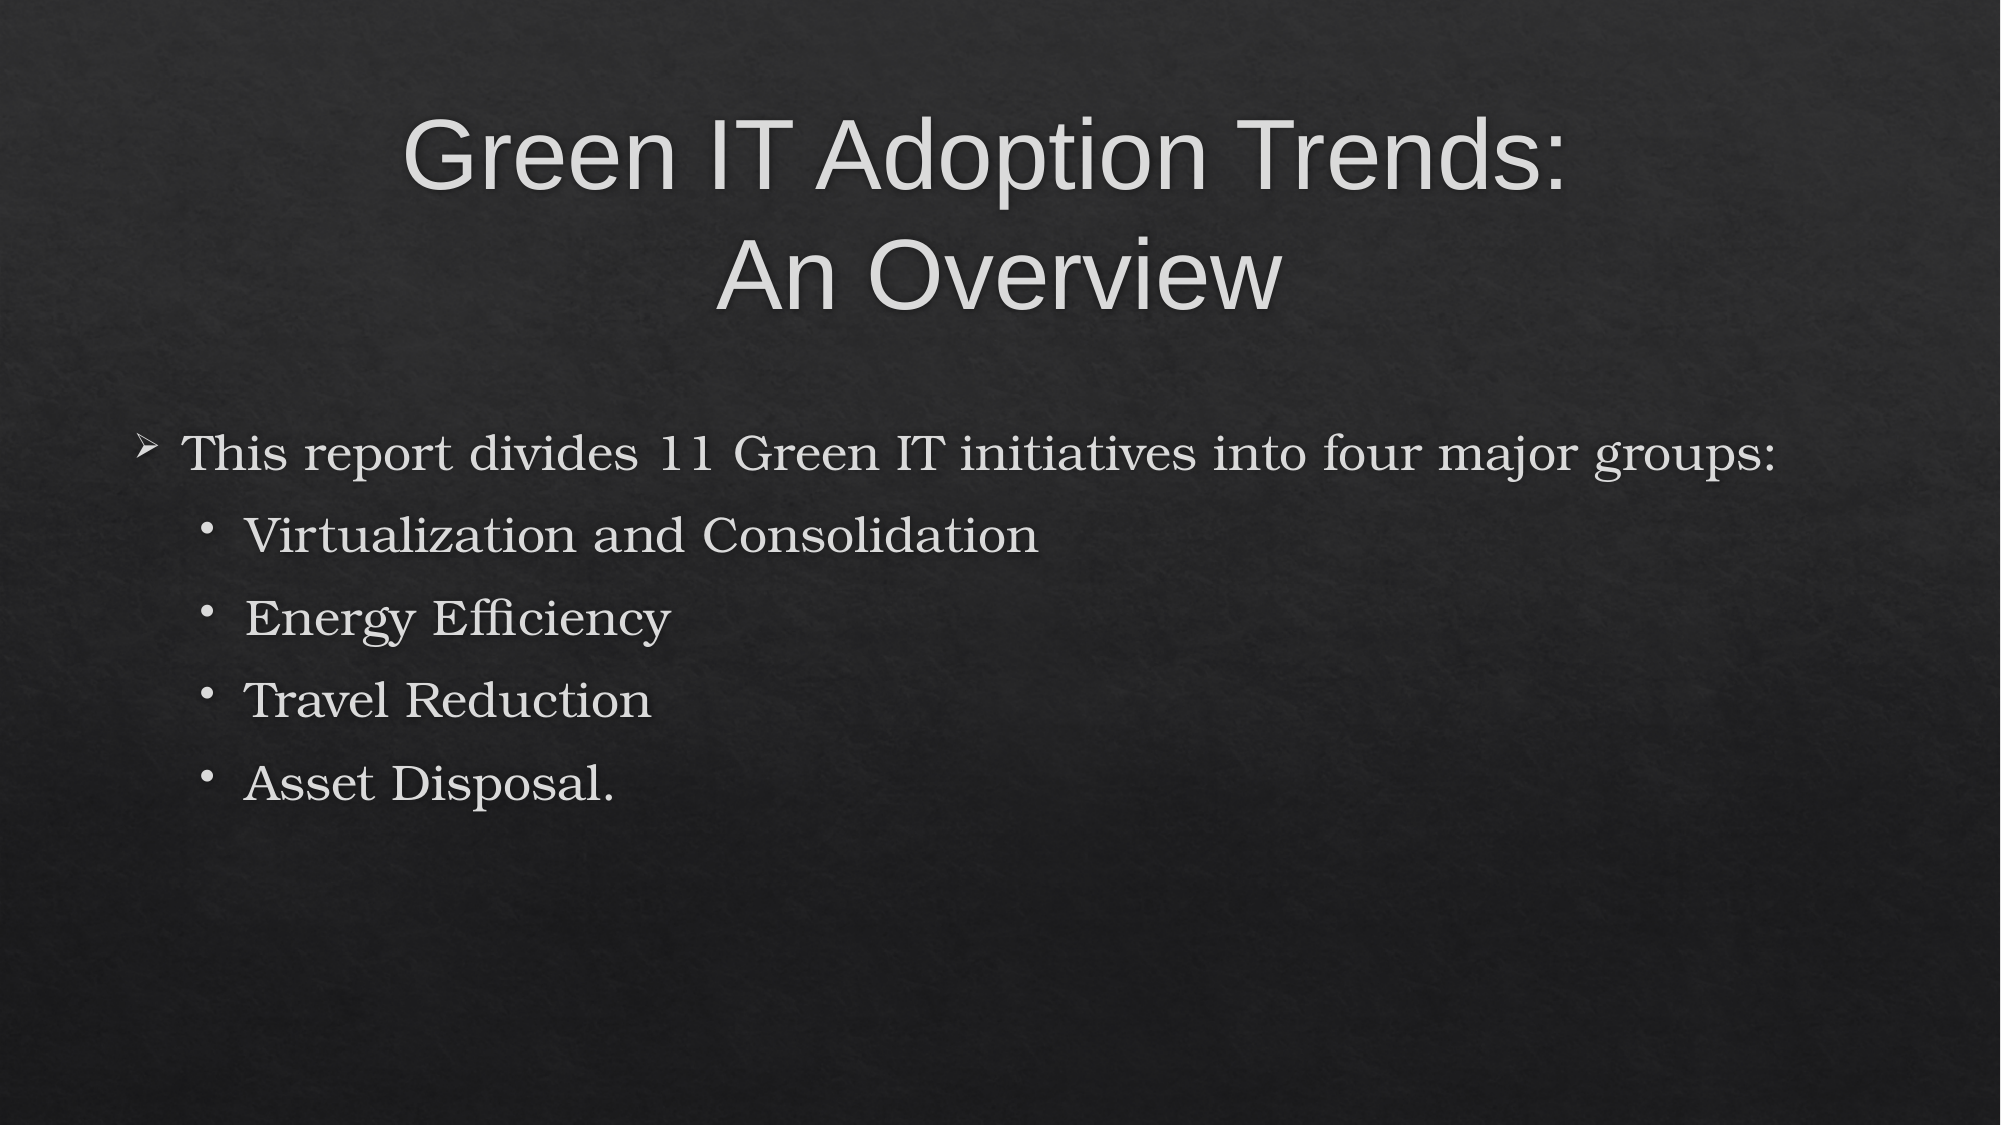

# Green IT Adoption Trends: An Overview
This report divides 11 Green IT initiatives into four major groups:
Virtualization and Consolidation
Energy Efficiency
Travel Reduction
Asset Disposal.